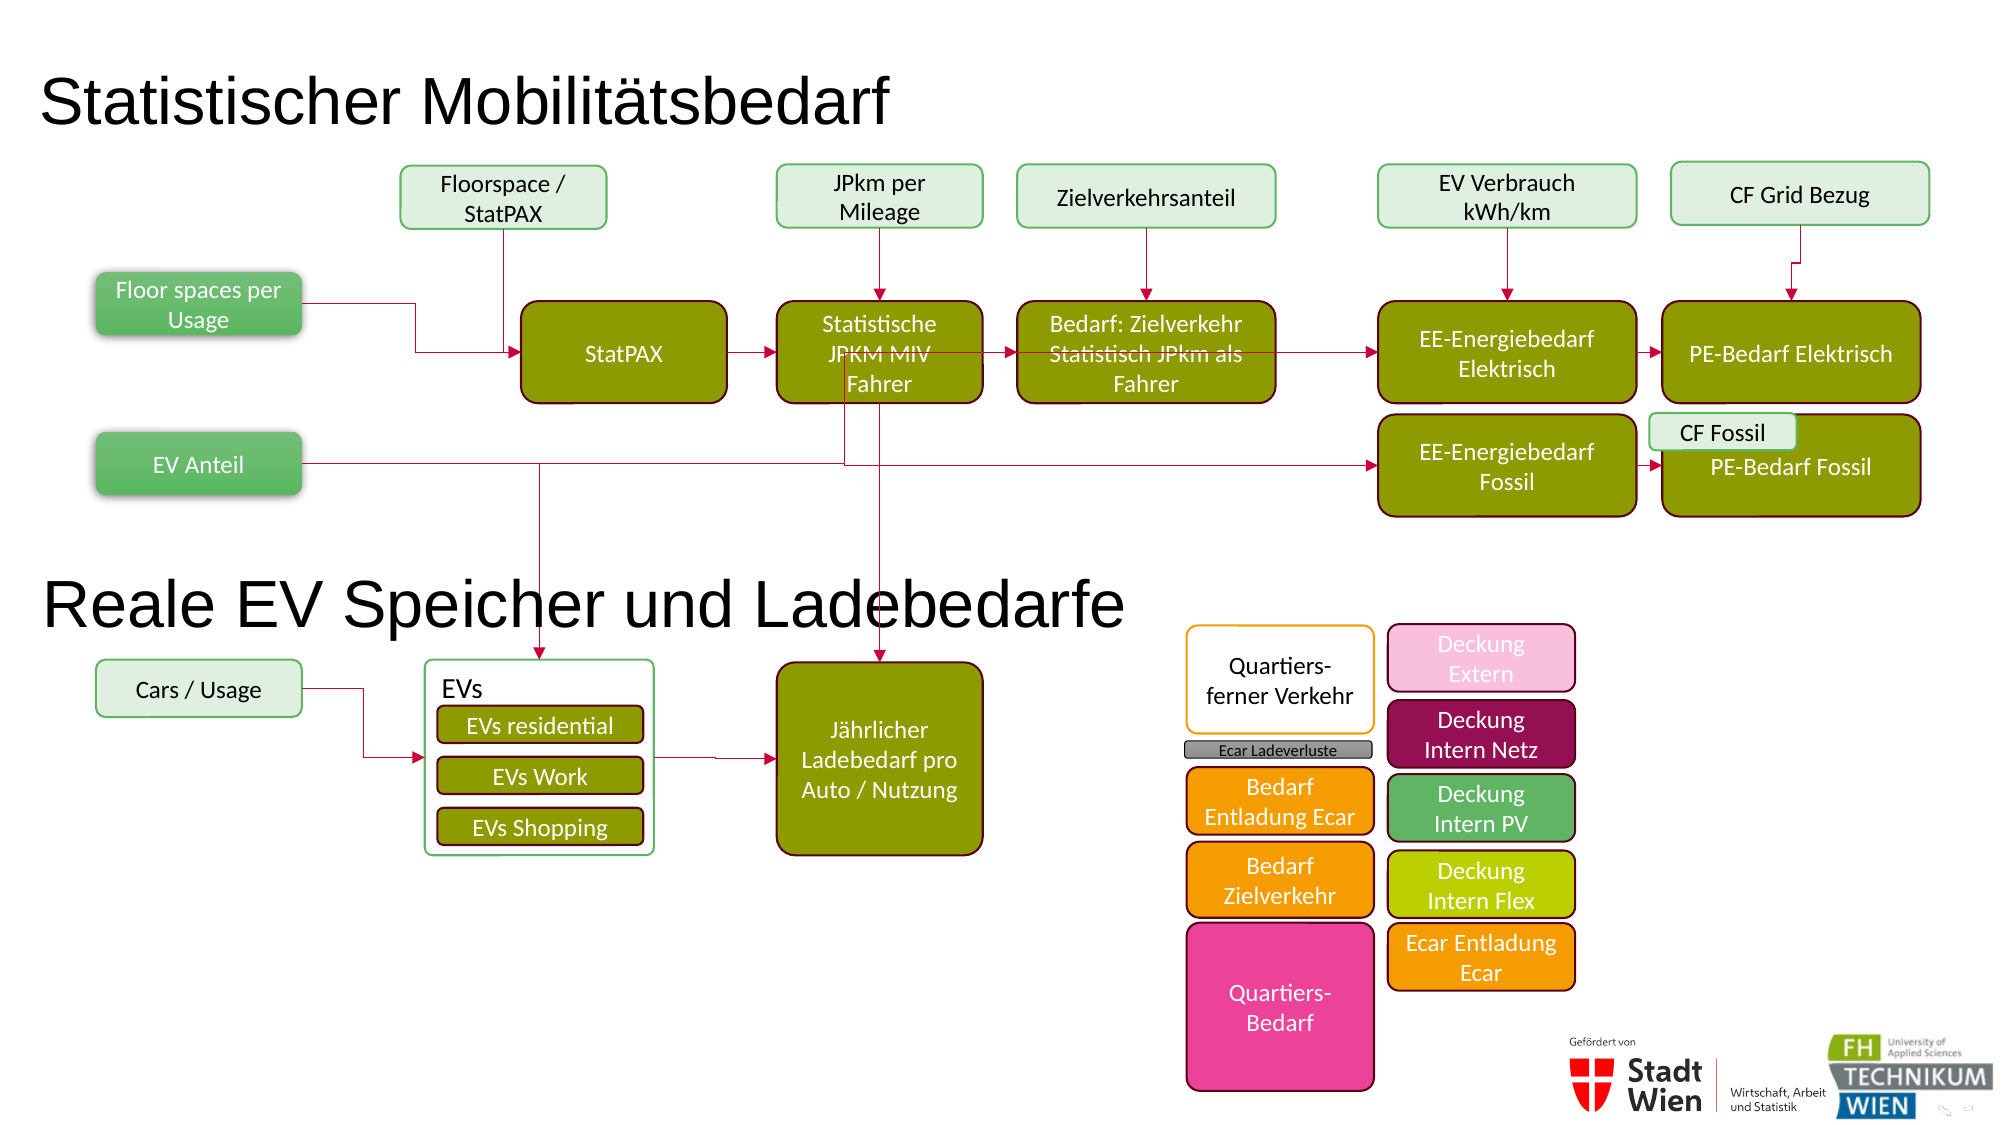

# Statistischer Mobilitätsbedarf
CF Grid Bezug
JPkm per Mileage
EV Verbrauch kWh/km
Zielverkehrsanteil
Floorspace / StatPAX
Floor spaces per Usage
PE-Bedarf Elektrisch
StatPAX
Statistische JPKM MIV Fahrer
Bedarf: Zielverkehr Statistisch JPkm als Fahrer
EE-Energiebedarf Elektrisch
CF Fossil
EE-Energiebedarf Fossil
PE-Bedarf Fossil
EV Anteil
Reale EV Speicher und Ladebedarfe
Deckung Extern
Quartiers-ferner Verkehr
Cars / Usage
EVs
EVs residential
EVs Work
EVs Shopping
Jährlicher Ladebedarf pro Auto / Nutzung
Deckung Intern Netz
Ecar Ladeverluste
Bedarf Entladung Ecar
Deckung Intern PV
Bedarf Zielverkehr
Deckung Intern Flex
Quartiers-Bedarf
Ecar Entladung Ecar